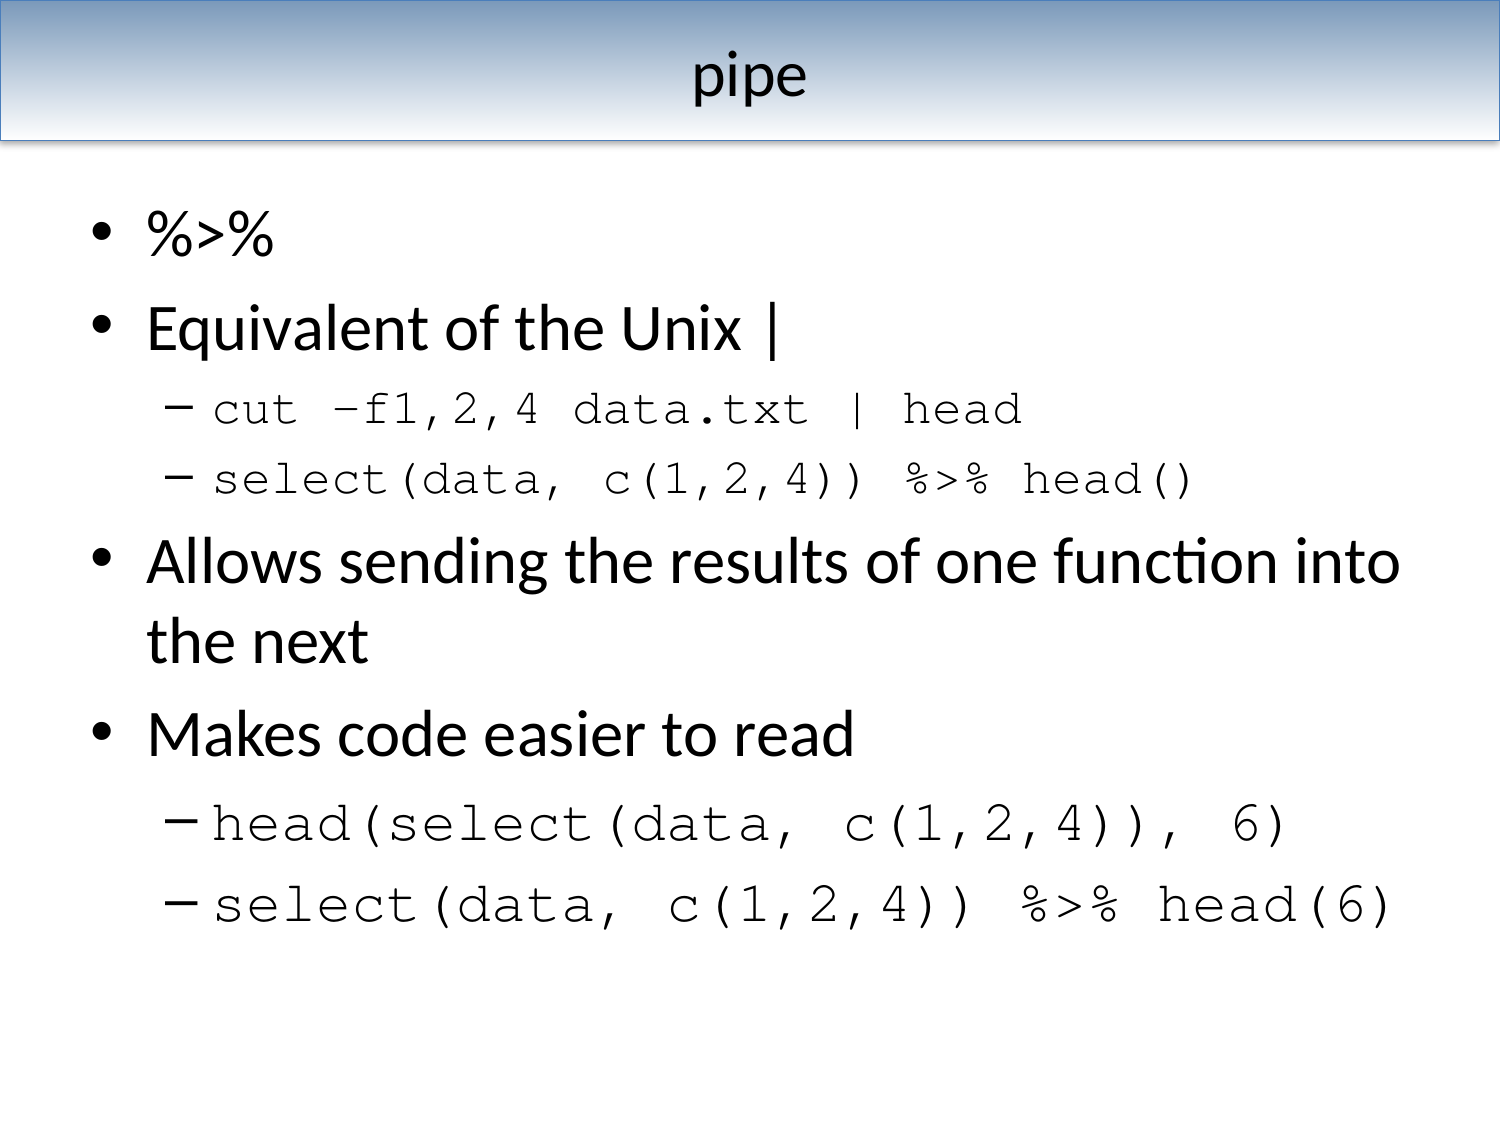

# pipe
%>%
Equivalent of the Unix |
cut –f1,2,4 data.txt | head
select(data, c(1,2,4)) %>% head()
Allows sending the results of one function into the next
Makes code easier to read
head(select(data, c(1,2,4)), 6)
select(data, c(1,2,4)) %>% head(6)